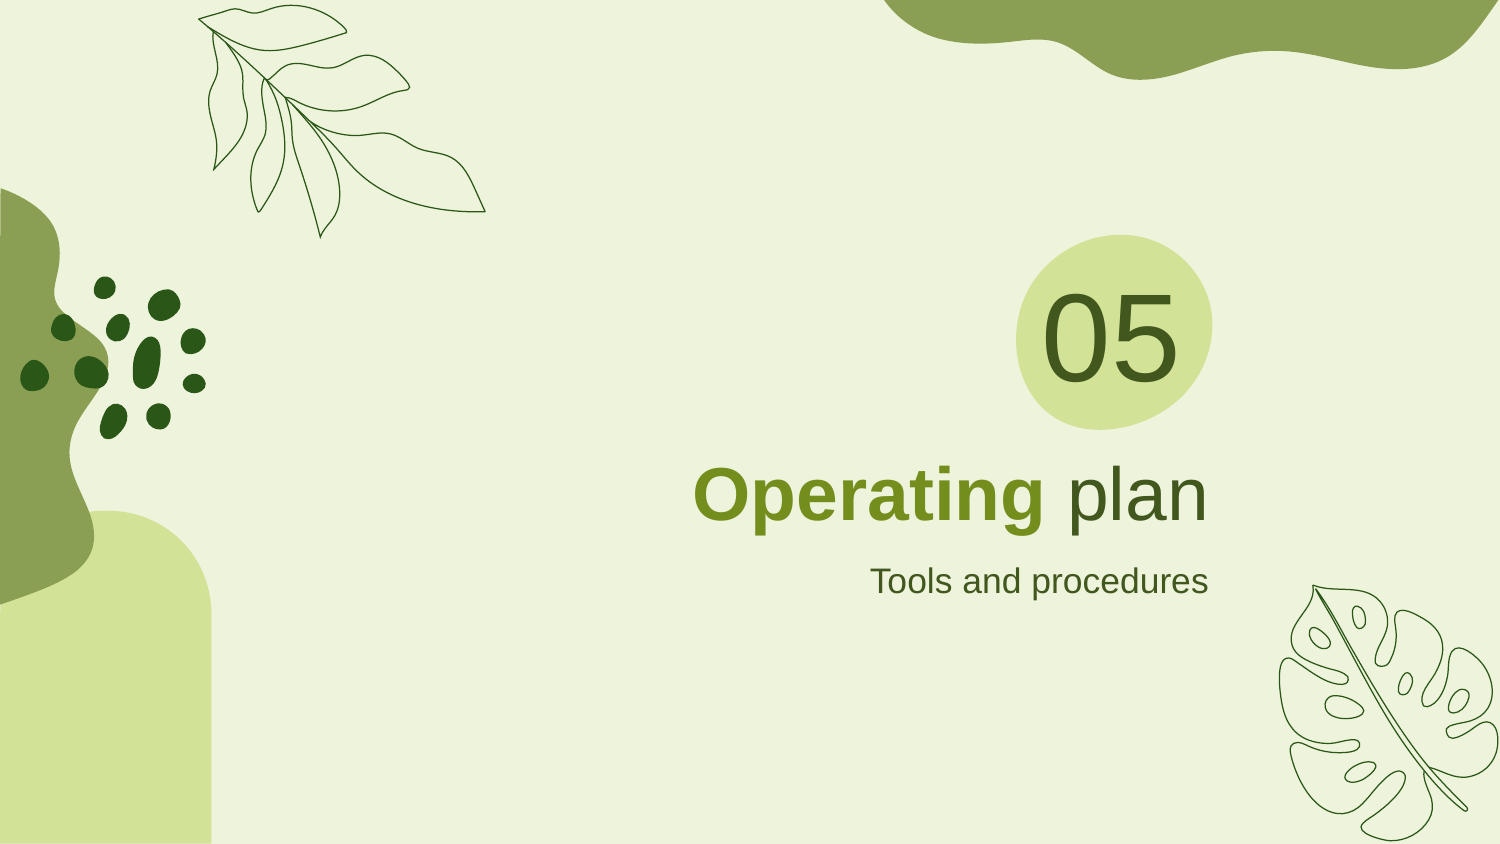

05
# Operating plan
Tools and procedures